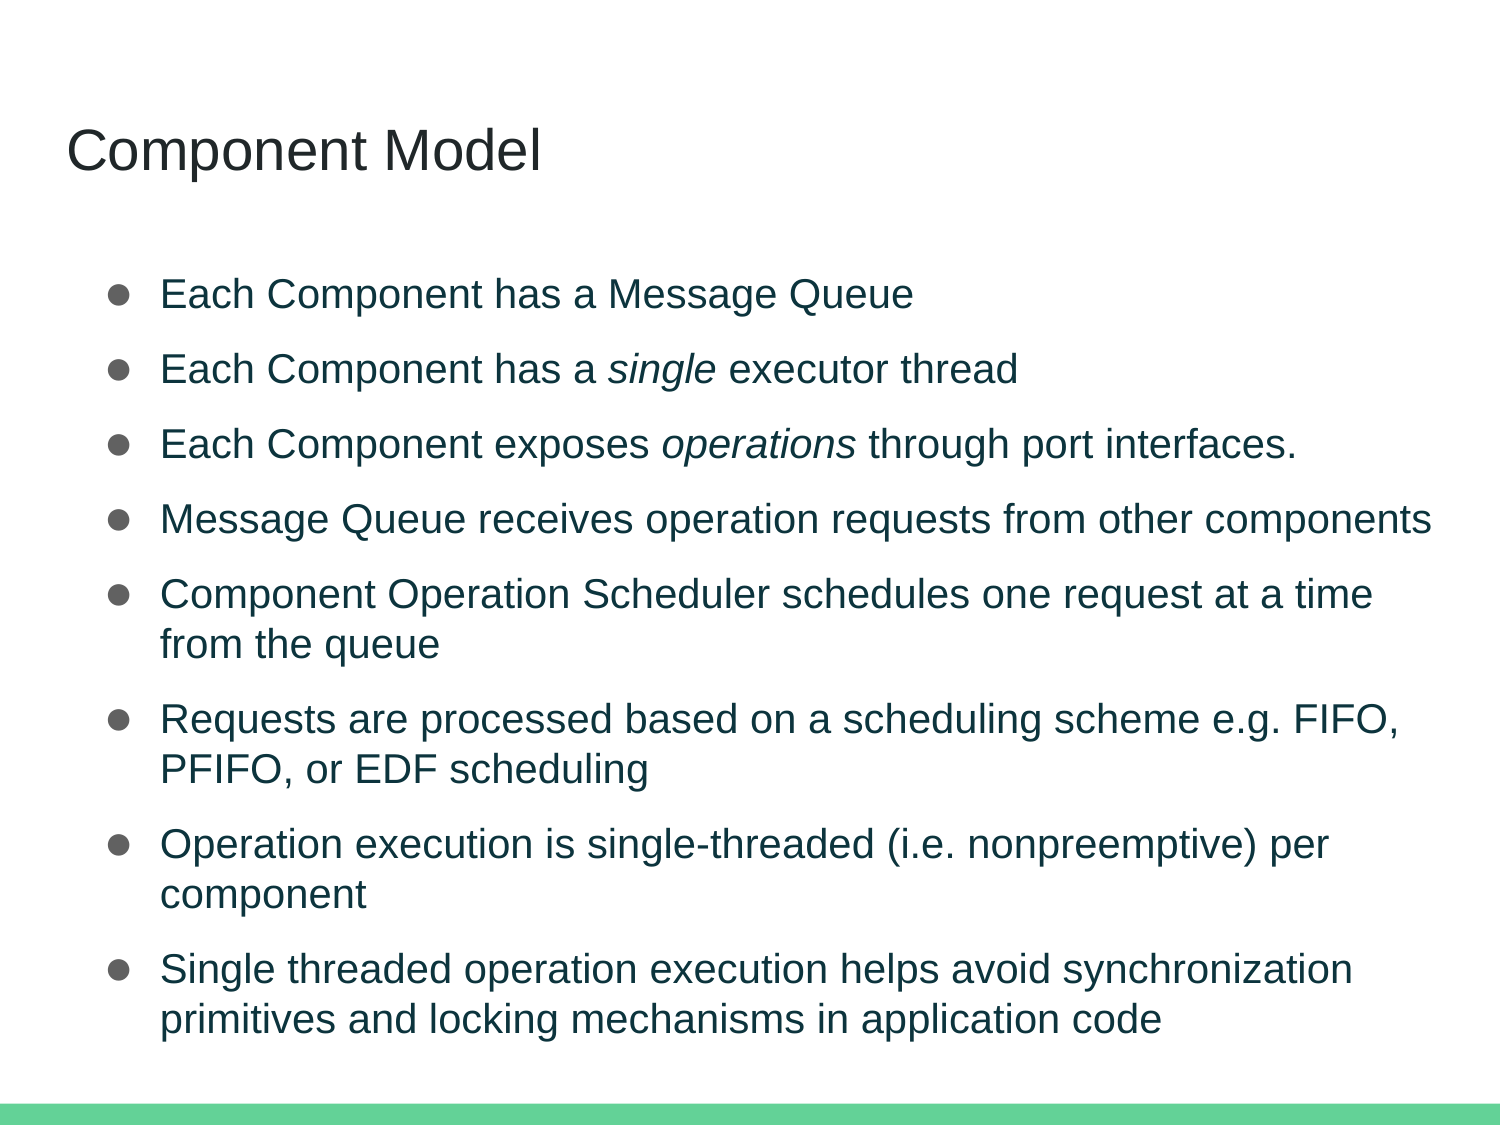

# Component Model
Each Component has a Message Queue
Each Component has a single executor thread
Each Component exposes operations through port interfaces.
Message Queue receives operation requests from other components
Component Operation Scheduler schedules one request at a time from the queue
Requests are processed based on a scheduling scheme e.g. FIFO, PFIFO, or EDF scheduling
Operation execution is single-threaded (i.e. nonpreemptive) per component
Single threaded operation execution helps avoid synchronization primitives and locking mechanisms in application code